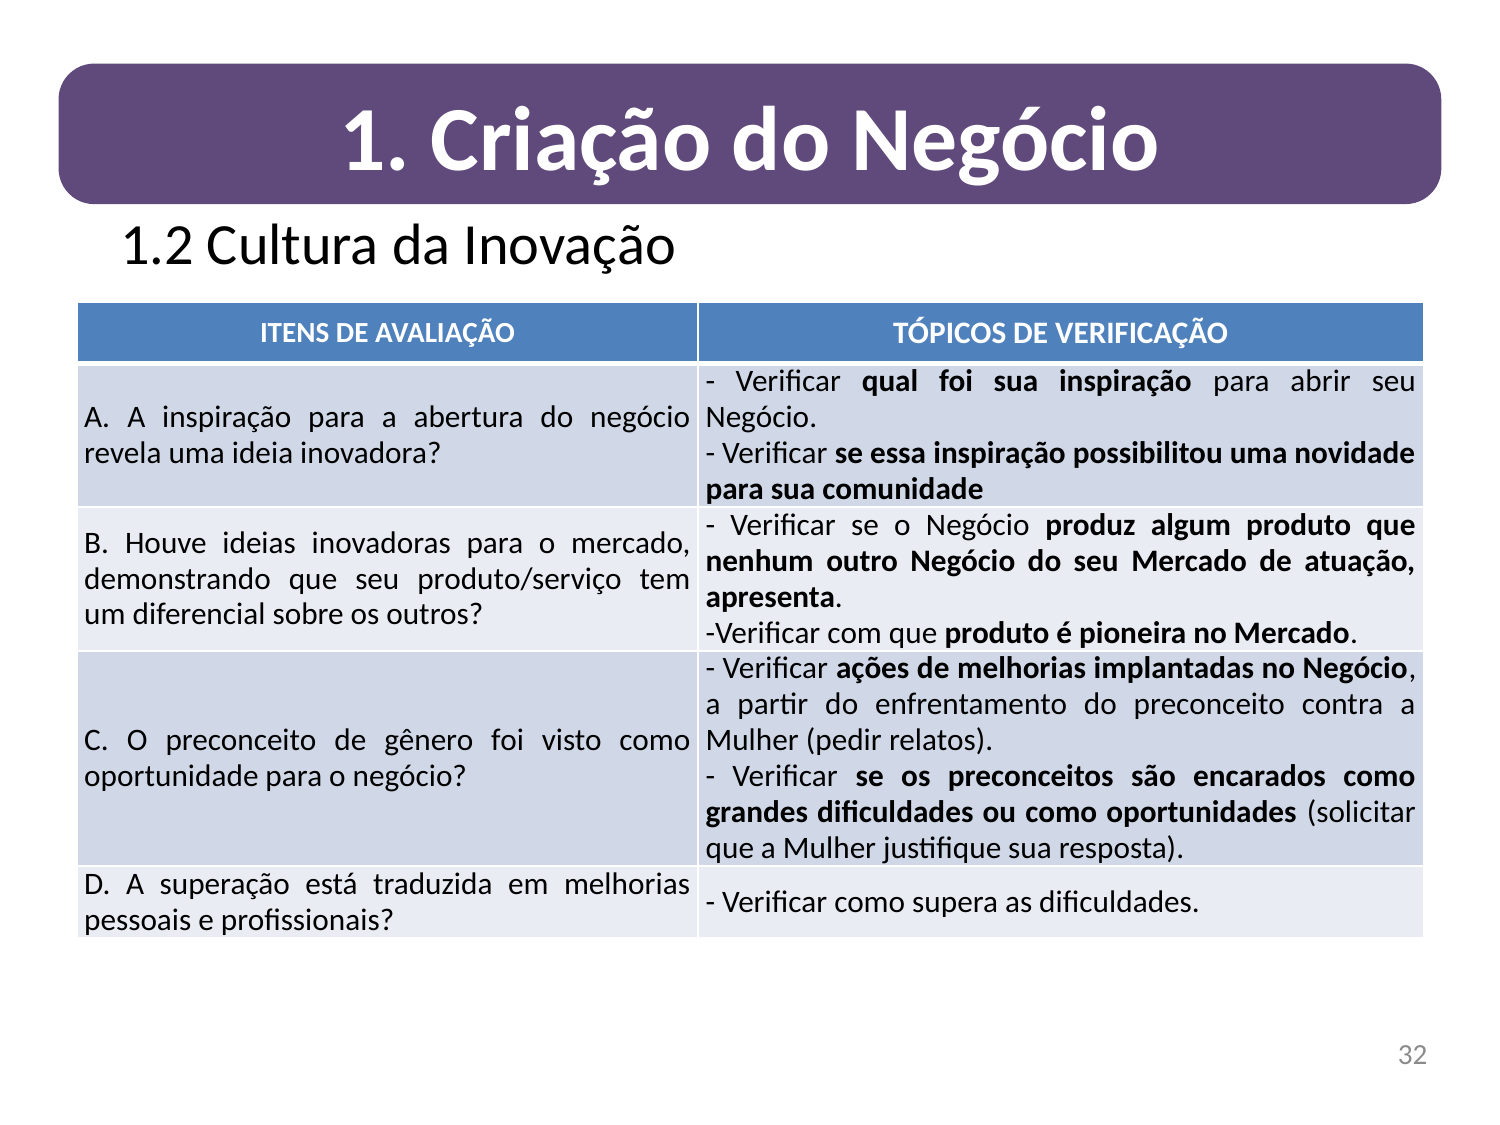

1. Criação do Negócio
# 1.2 Cultura da Inovação
| ITENS DE AVALIAÇÃO | TÓPICOS DE VERIFICAÇÃO |
| --- | --- |
| A. A inspiração para a abertura do negócio revela uma ideia inovadora? | - Verificar qual foi sua inspiração para abrir seu Negócio. - Verificar se essa inspiração possibilitou uma novidade para sua comunidade |
| B. Houve ideias inovadoras para o mercado, demonstrando que seu produto/serviço tem um diferencial sobre os outros? | - Verificar se o Negócio produz algum produto que nenhum outro Negócio do seu Mercado de atuação, apresenta. -Verificar com que produto é pioneira no Mercado. |
| C. O preconceito de gênero foi visto como oportunidade para o negócio? | - Verificar ações de melhorias implantadas no Negócio, a partir do enfrentamento do preconceito contra a Mulher (pedir relatos). - Verificar se os preconceitos são encarados como grandes dificuldades ou como oportunidades (solicitar que a Mulher justifique sua resposta). |
| D. A superação está traduzida em melhorias pessoais e profissionais? | - Verificar como supera as dificuldades. |
32